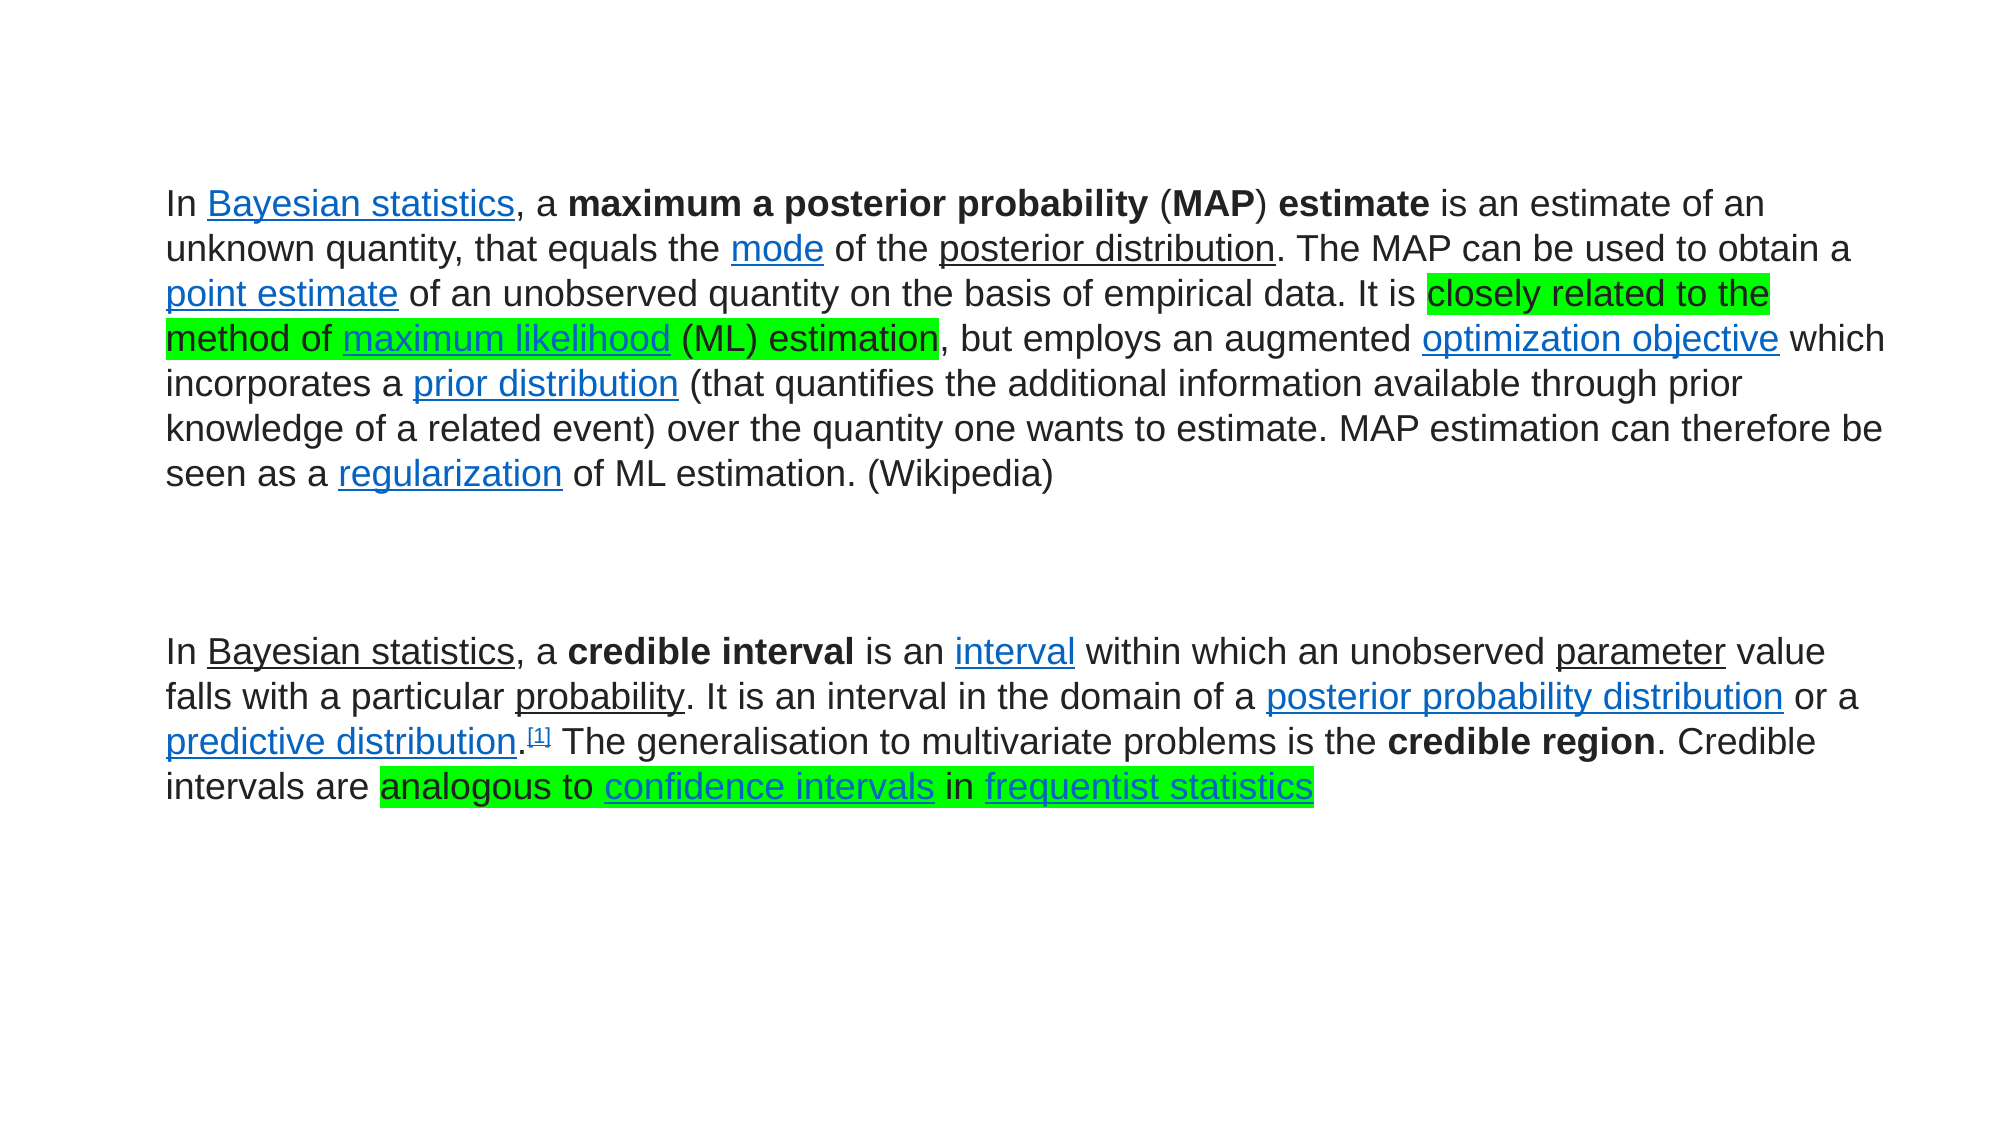

In Bayesian statistics, a maximum a posterior probability (MAP) estimate is an estimate of an unknown quantity, that equals the mode of the posterior distribution. The MAP can be used to obtain a point estimate of an unobserved quantity on the basis of empirical data. It is closely related to the method of maximum likelihood (ML) estimation, but employs an augmented optimization objective which incorporates a prior distribution (that quantifies the additional information available through prior knowledge of a related event) over the quantity one wants to estimate. MAP estimation can therefore be seen as a regularization of ML estimation. (Wikipedia)
In Bayesian statistics, a credible interval is an interval within which an unobserved parameter value falls with a particular probability. It is an interval in the domain of a posterior probability distribution or a predictive distribution.[1] The generalisation to multivariate problems is the credible region. Credible intervals are analogous to confidence intervals in frequentist statistics